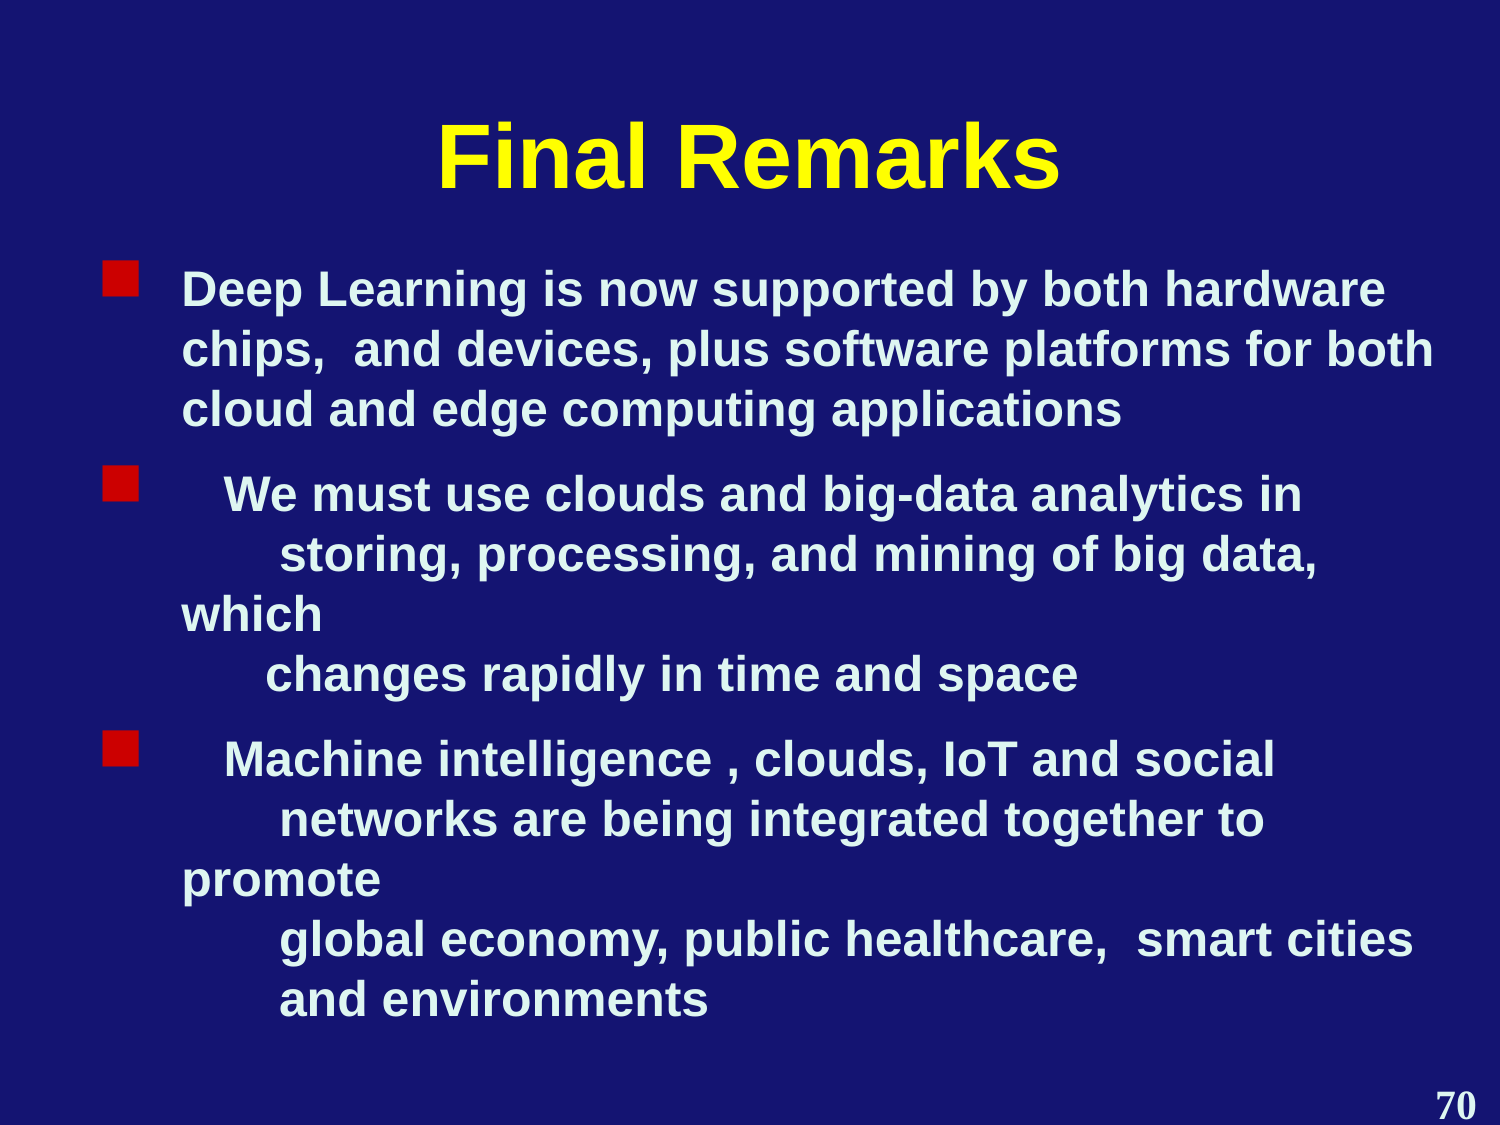

Final Remarks
Deep Learning is now supported by both hardware chips,  and devices, plus software platforms for both cloud and edge computing applications
   We must use clouds and big-data analytics in
       storing, processing, and mining of big data, which
      changes rapidly in time and space
   Machine intelligence , clouds, IoT and social
       networks are being integrated together to promote
       global economy, public healthcare,  smart cities
       and environments